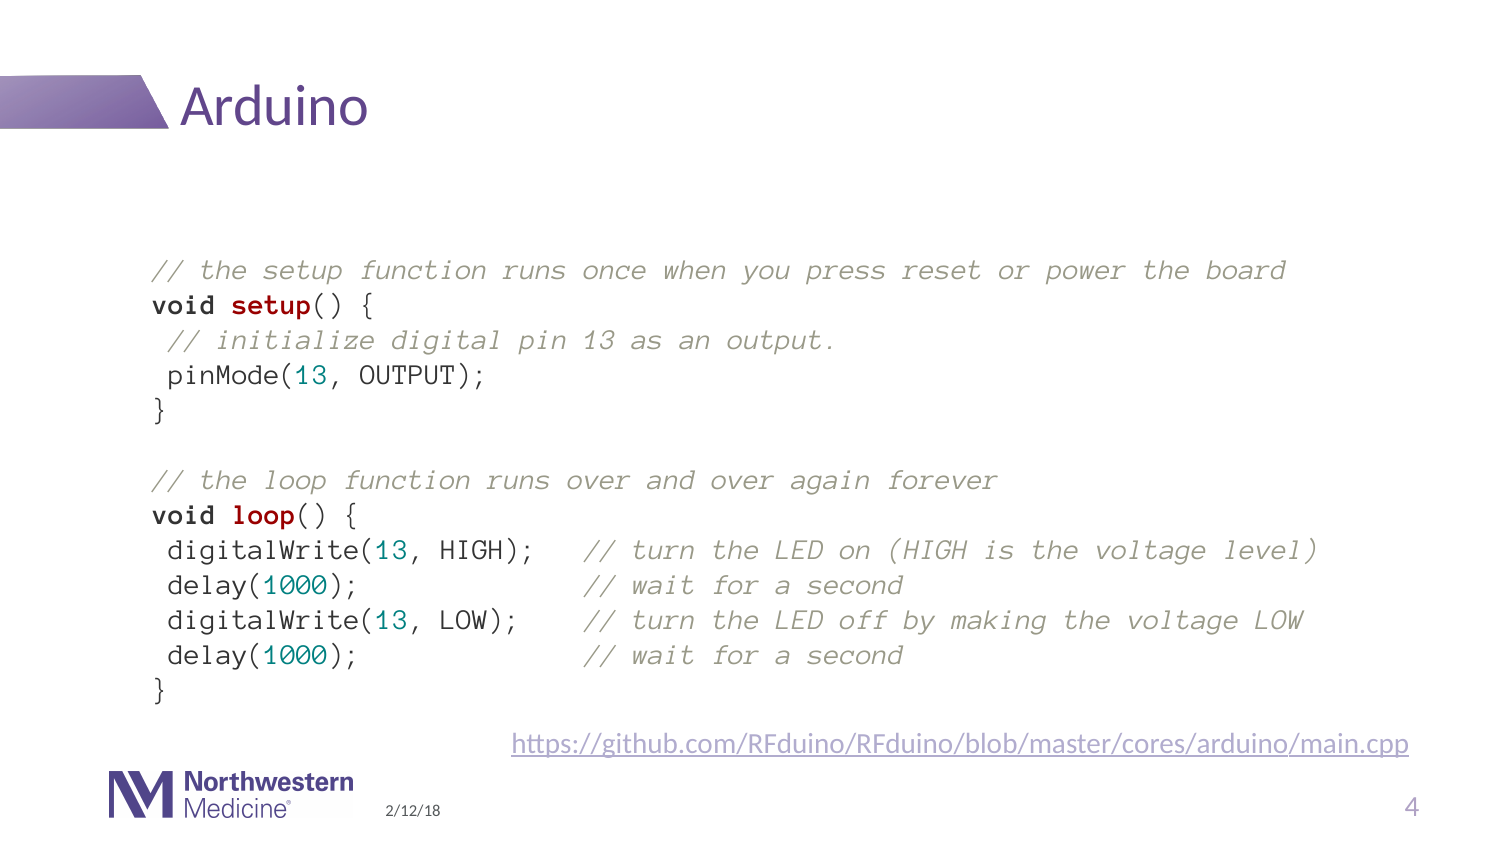

# Arduino

// the setup function runs once when you press reset or power the board
void setup() {
 // initialize digital pin 13 as an output.
 pinMode(13, OUTPUT);
}
// the loop function runs over and over again forever
void loop() {
 digitalWrite(13, HIGH);   // turn the LED on (HIGH is the voltage level)
 delay(1000);              // wait for a second
 digitalWrite(13, LOW);    // turn the LED off by making the voltage LOW
 delay(1000);              // wait for a second
}
https://github.com/RFduino/RFduino/blob/master/cores/arduino/main.cpp

4
2/12/18